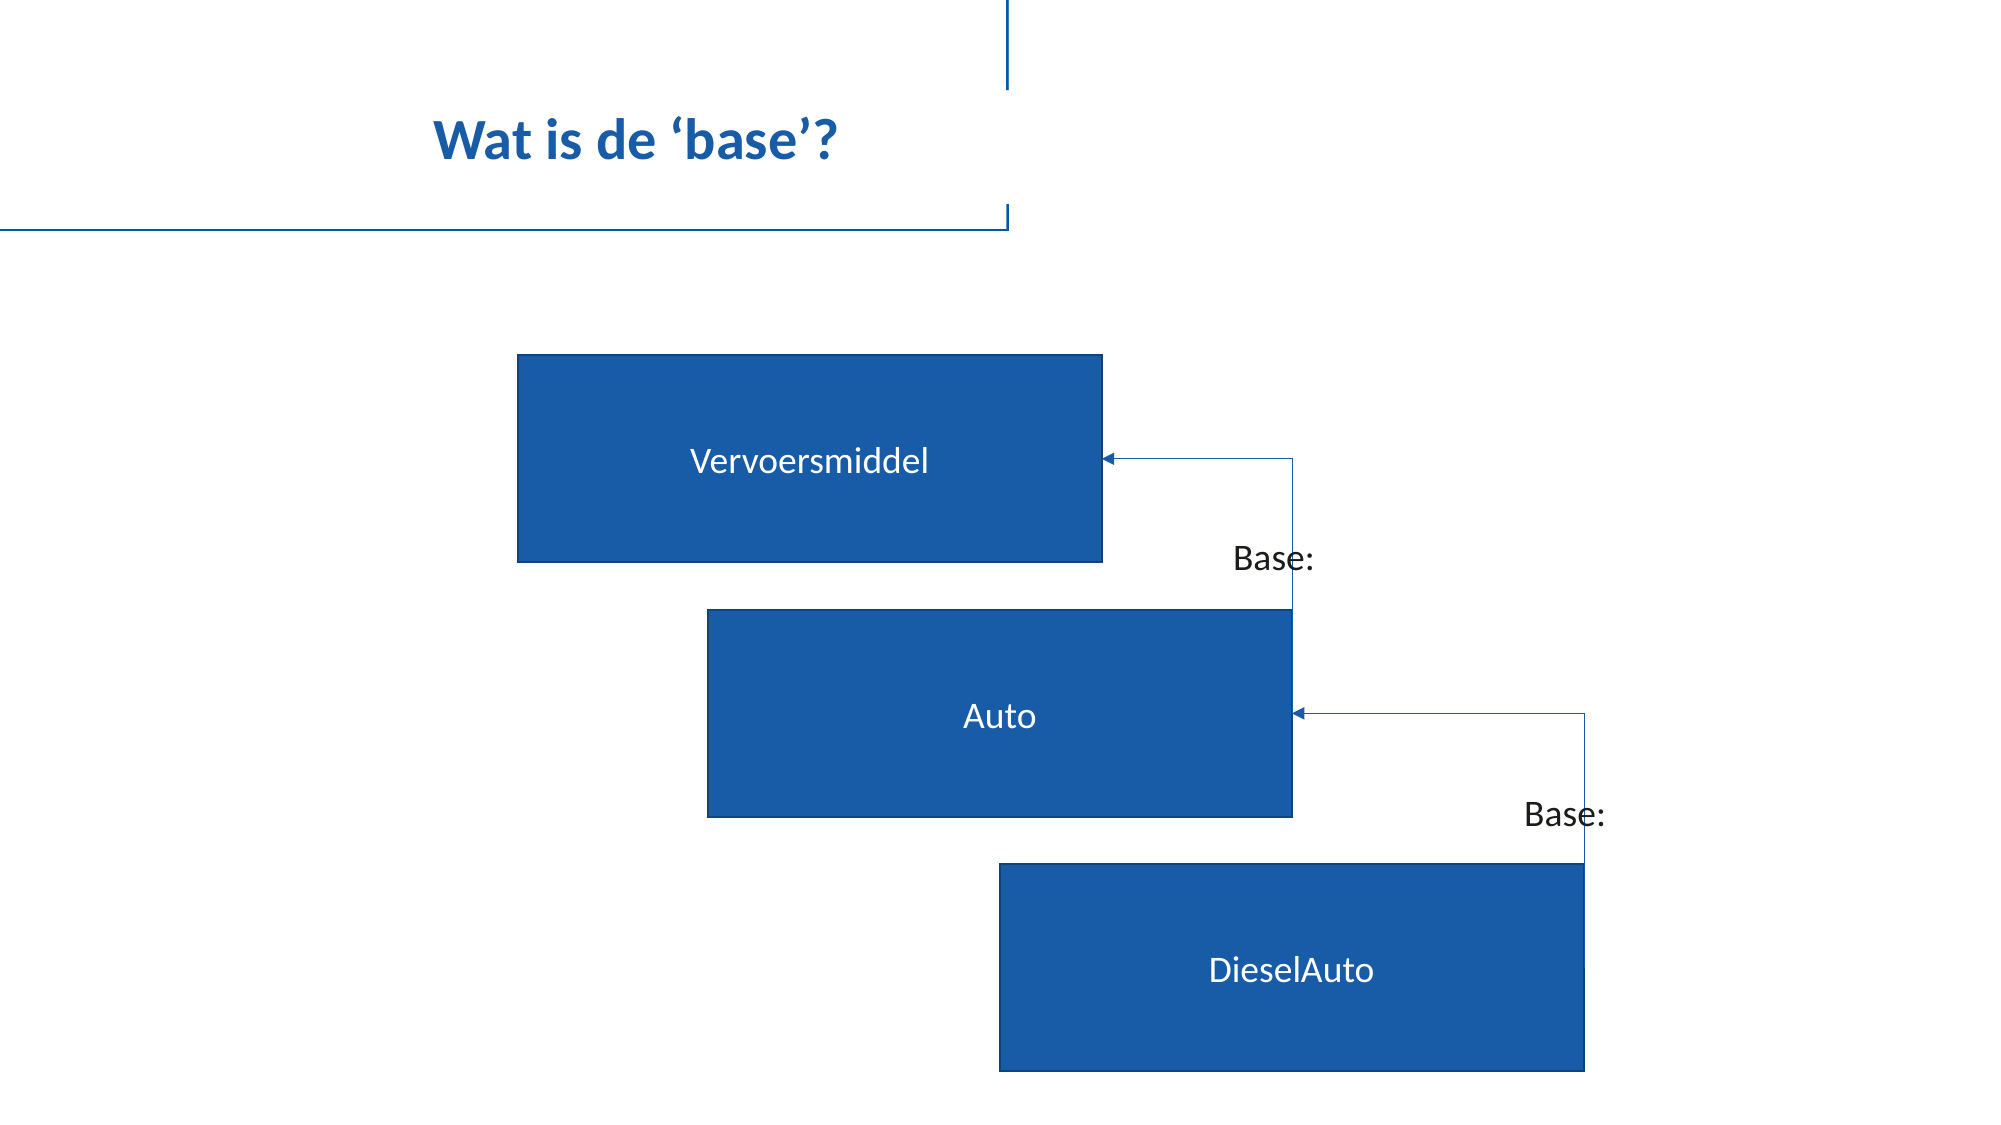

# Wat is de ‘base’?
Vervoersmiddel
Base:
Auto
Base:
DieselAuto